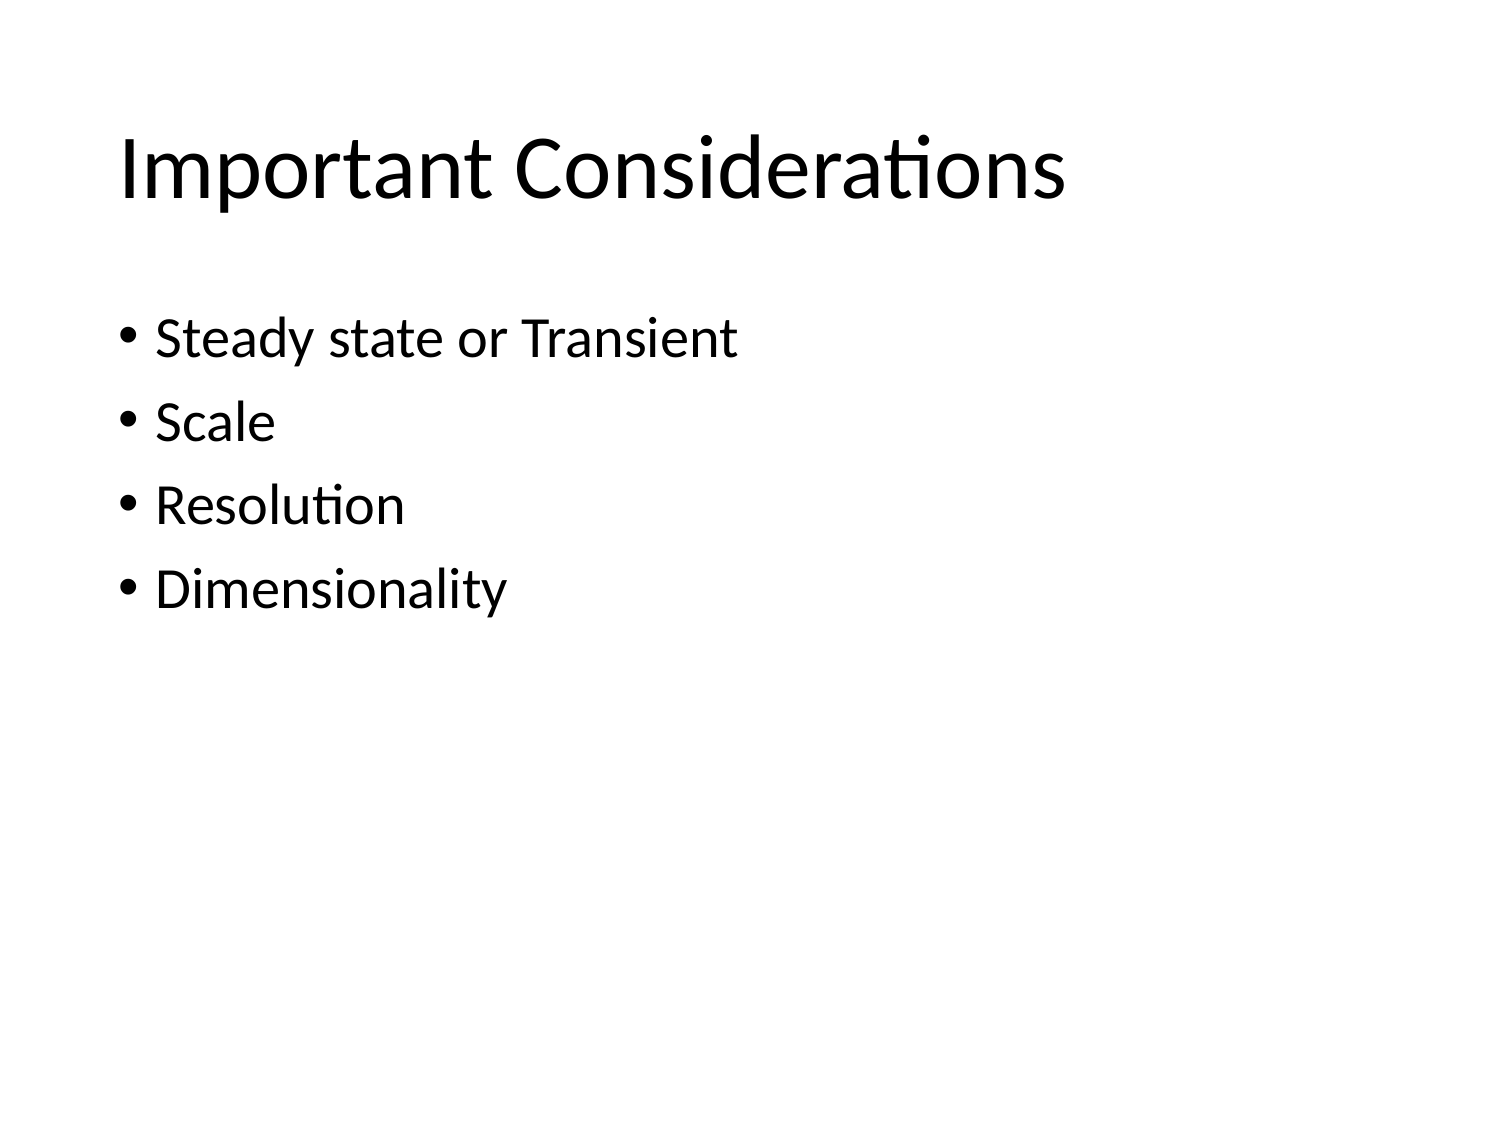

# Important Considerations
Steady state or Transient
Scale
Resolution
Dimensionality